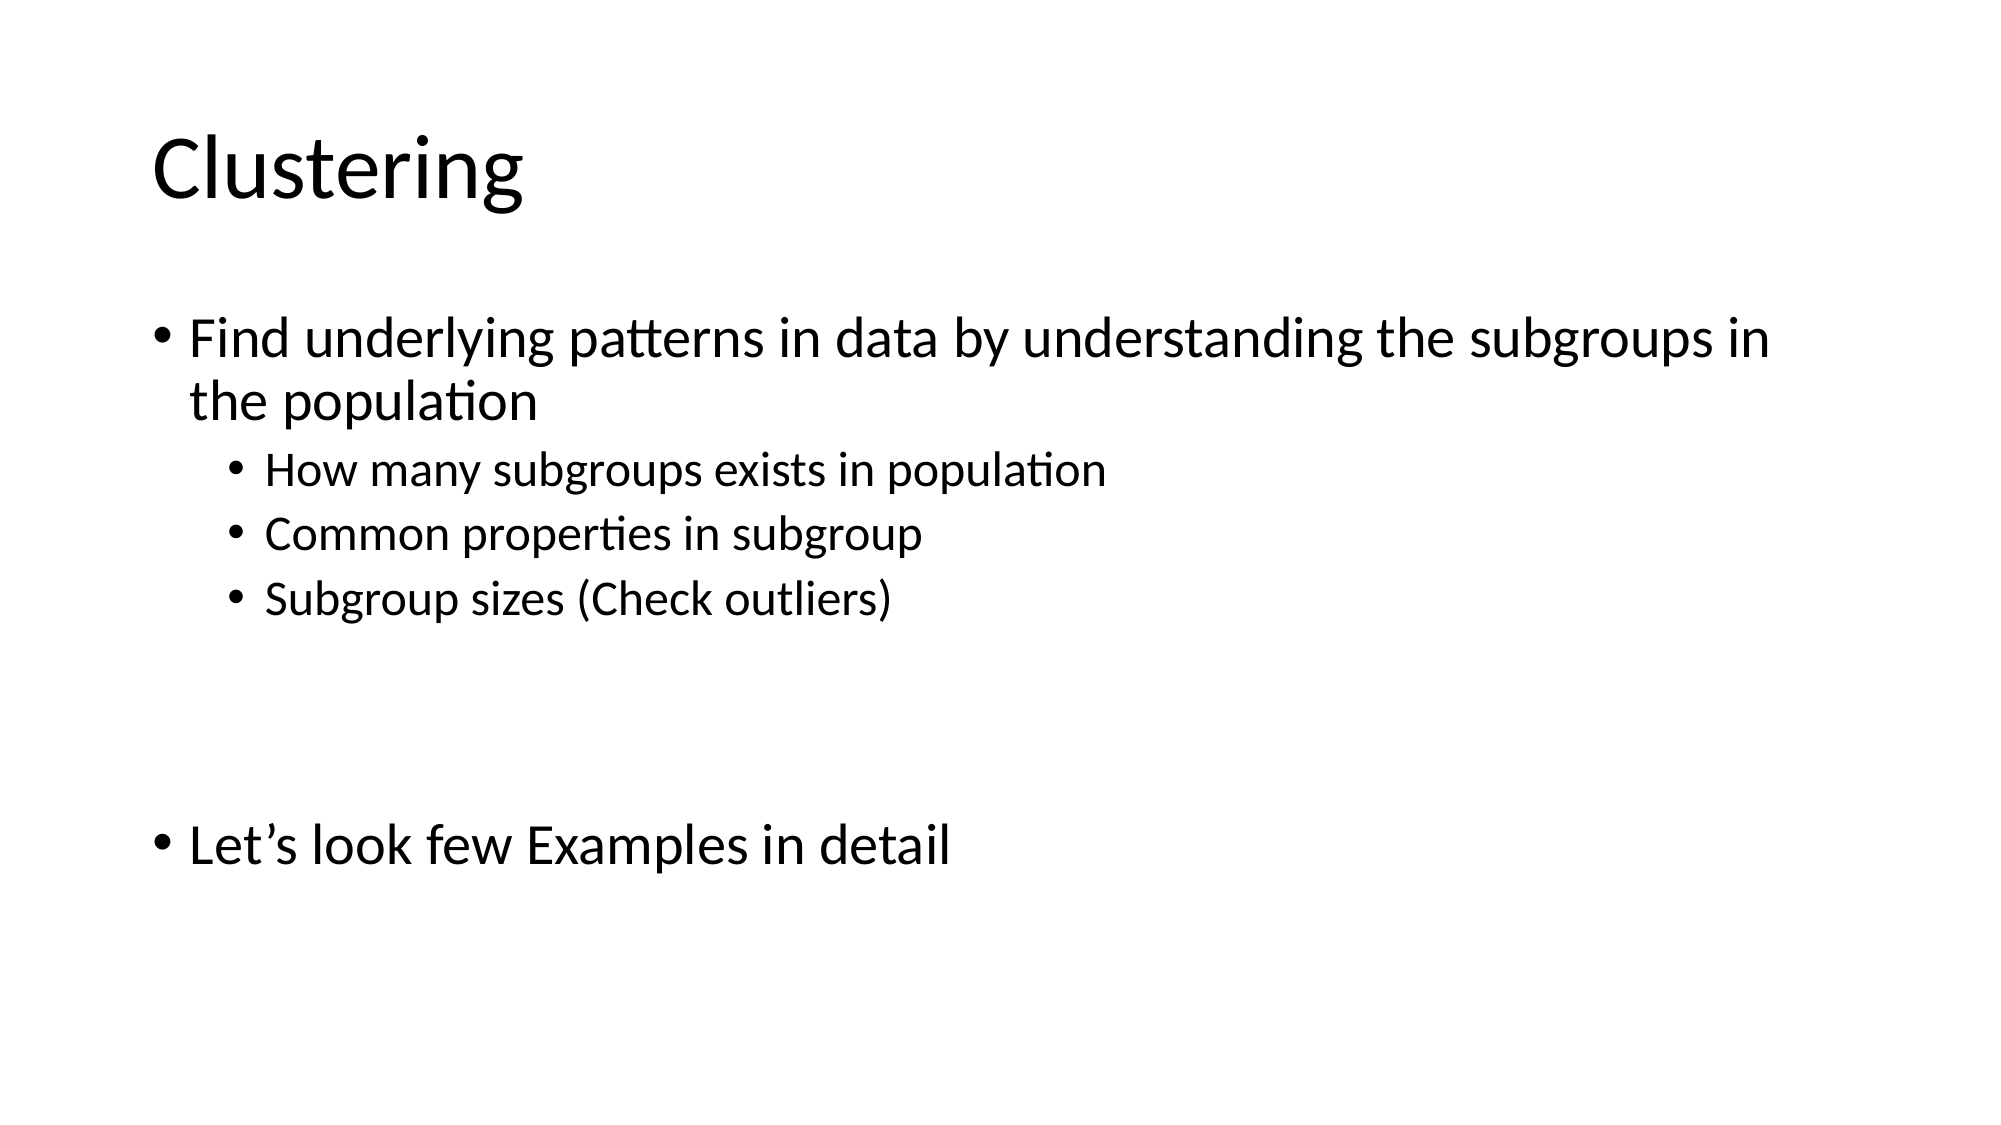

# Clustering
Find underlying patterns in data by understanding the subgroups in the population
How many subgroups exists in population
Common properties in subgroup
Subgroup sizes (Check outliers)

Let’s look few Examples in detail